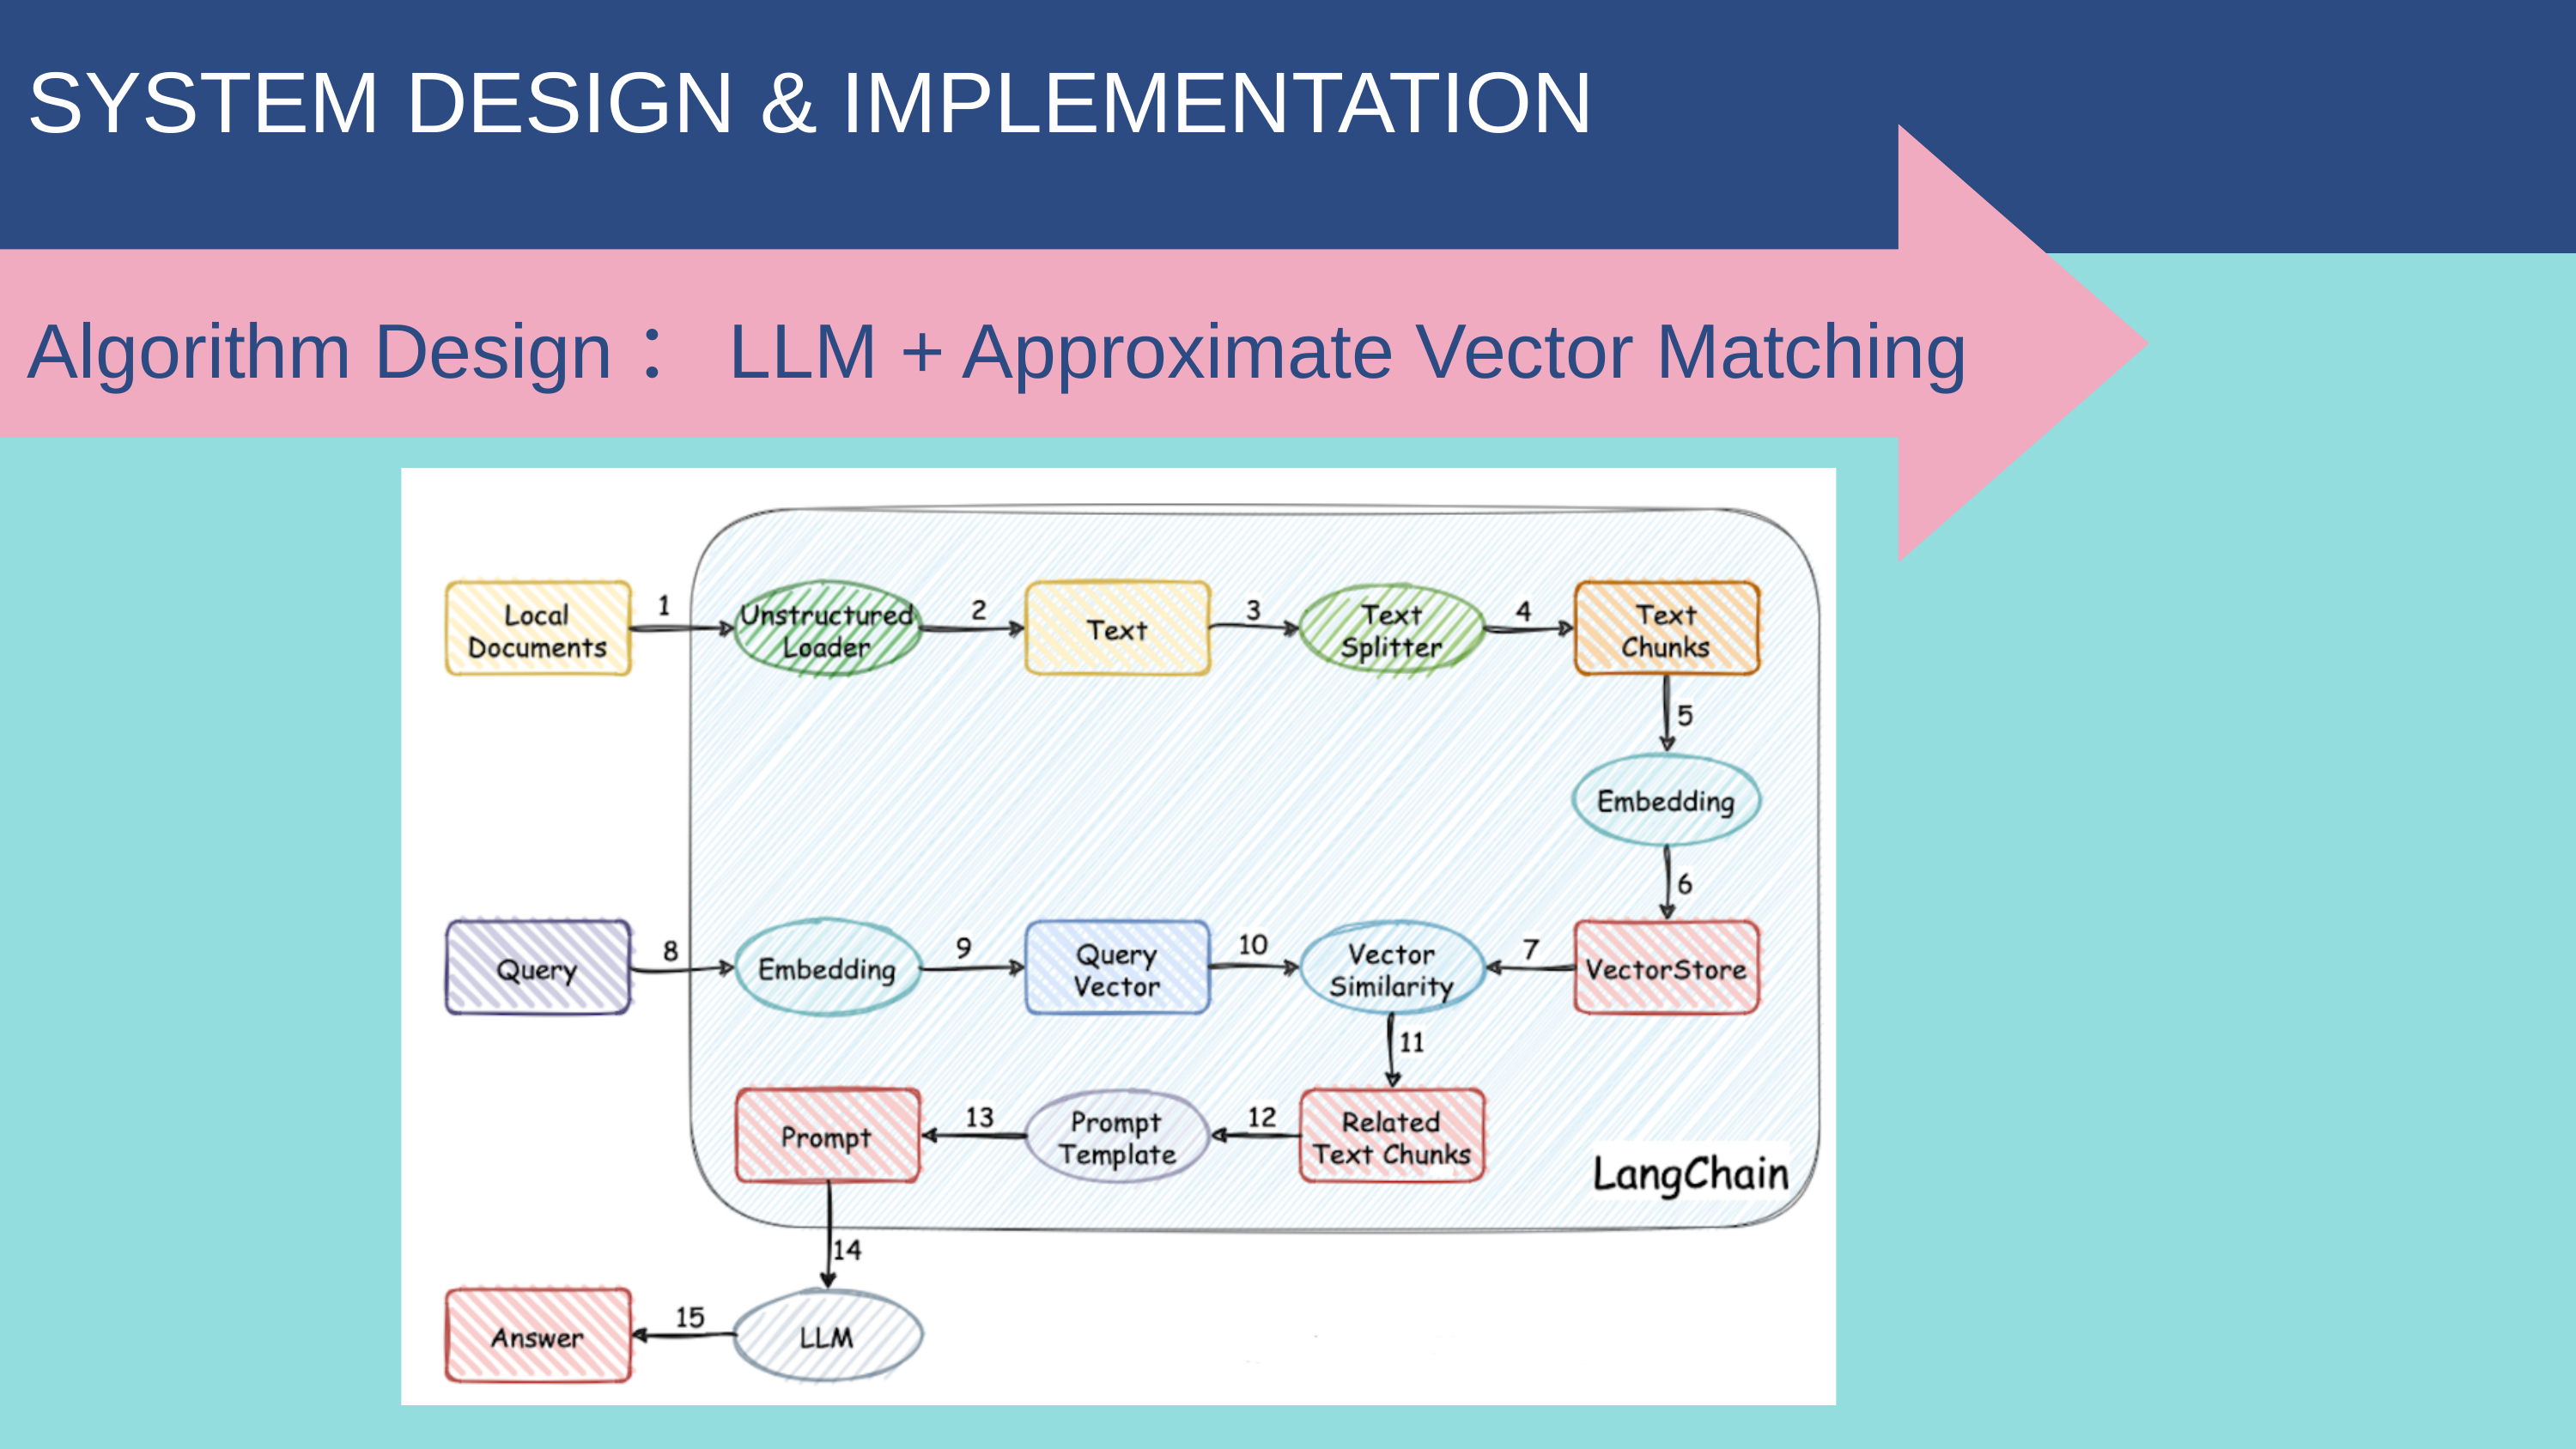

SYSTEM DESIGN & IMPLEMENTATION

Algorithm Design：LLM + Approximate Vector Matching